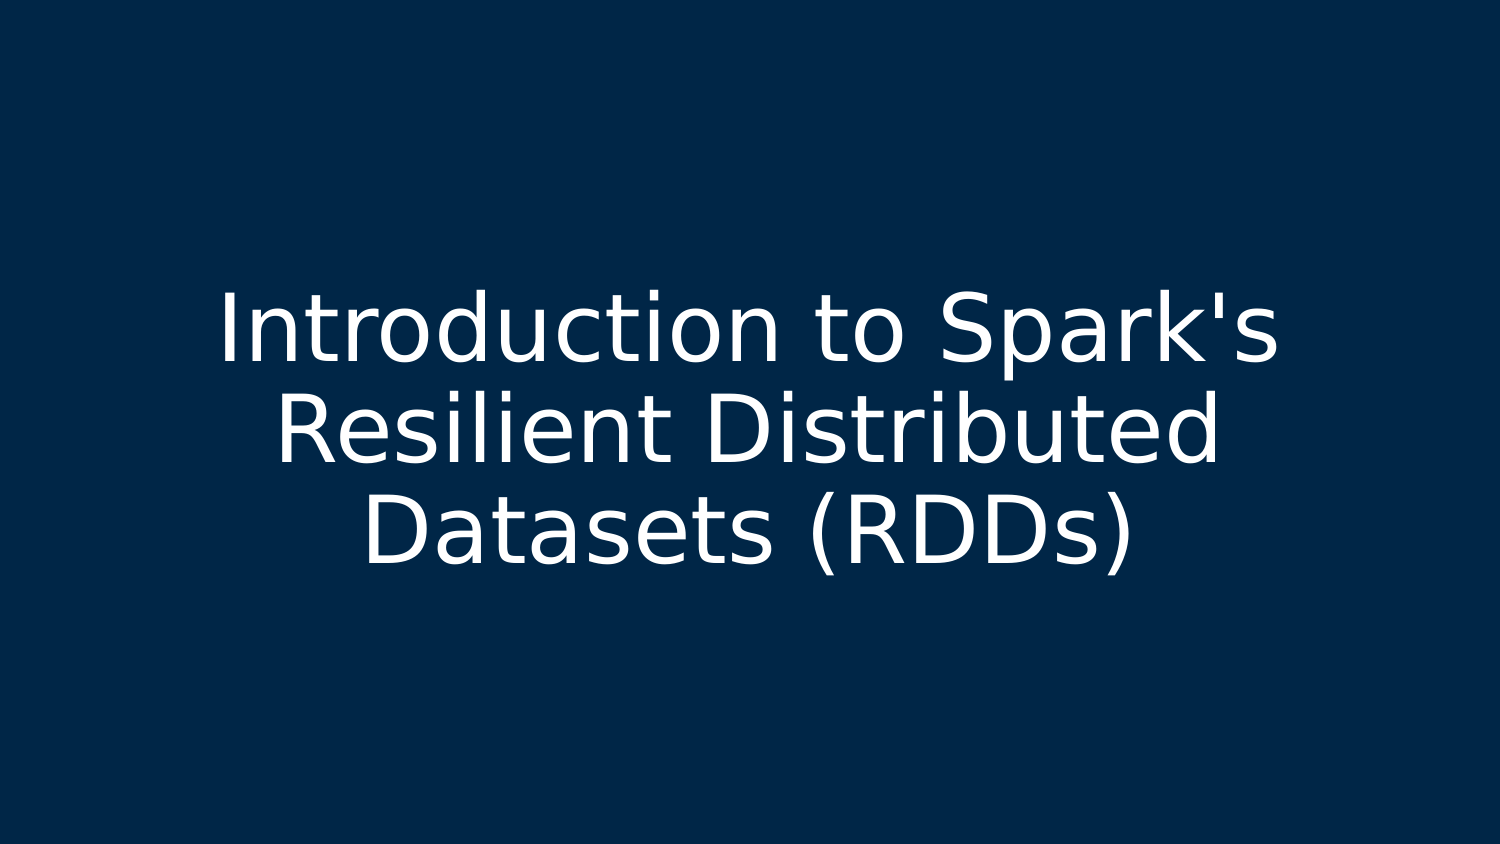

# Introduction to Spark's Resilient Distributed Datasets (RDDs)